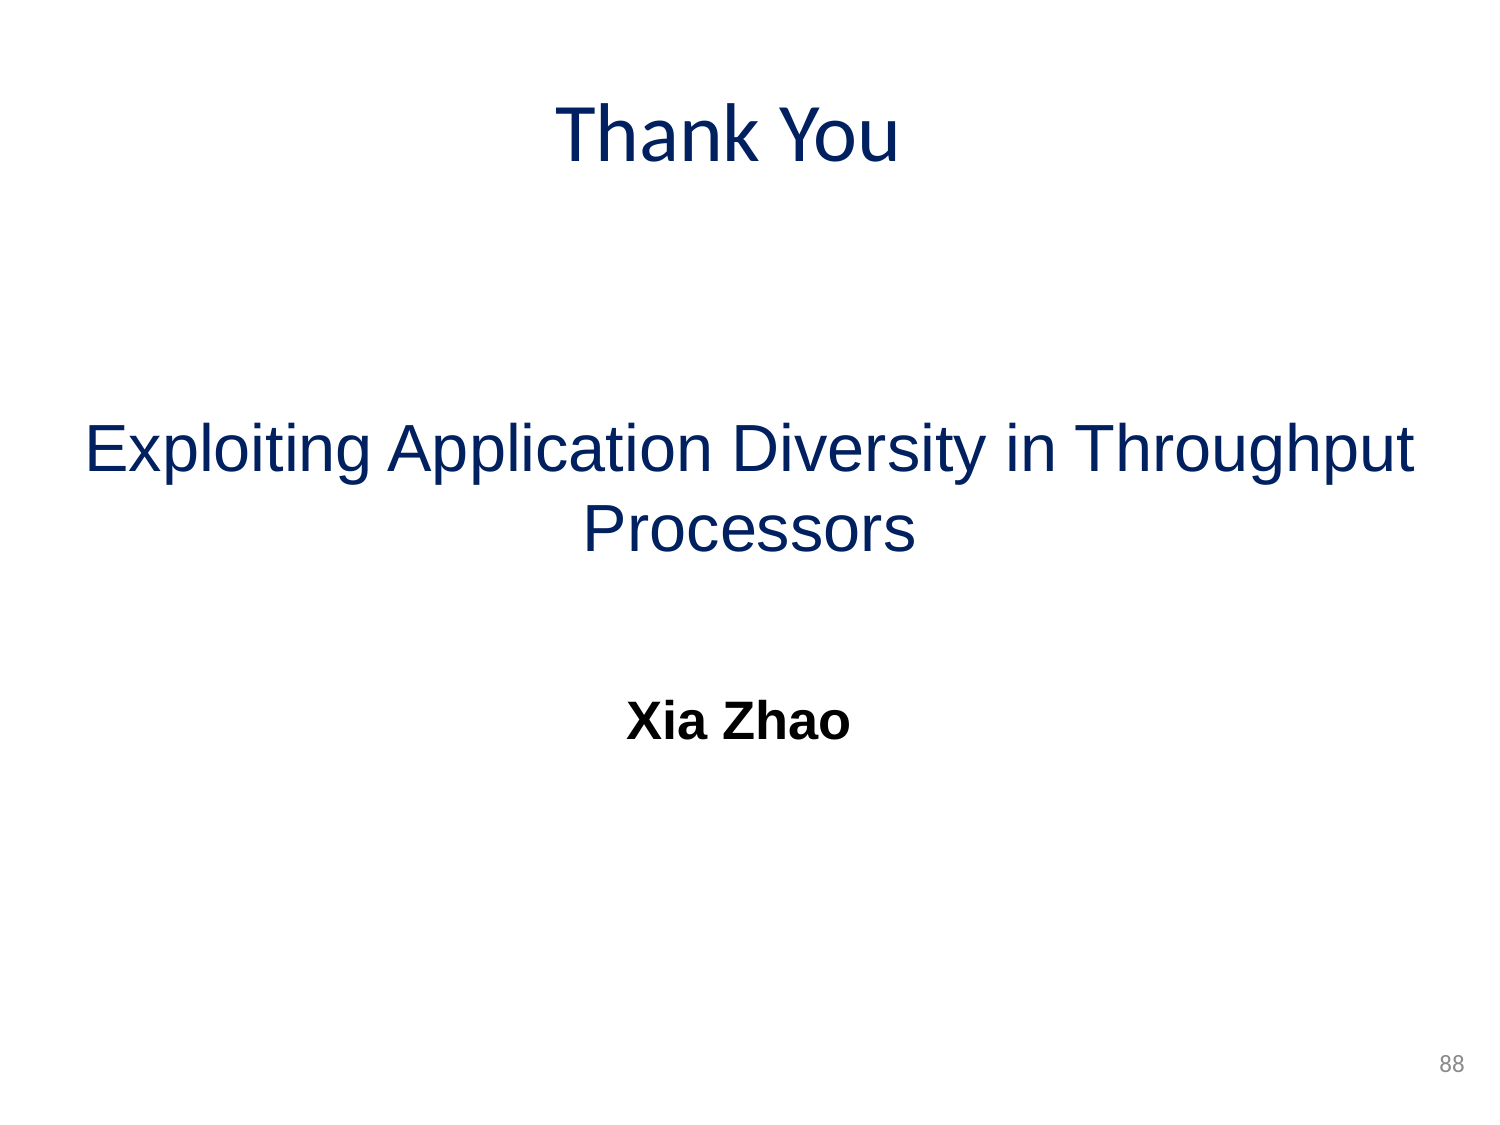

# Thank You
Exploiting Application Diversity in Throughput Processors
Xia Zhao
88